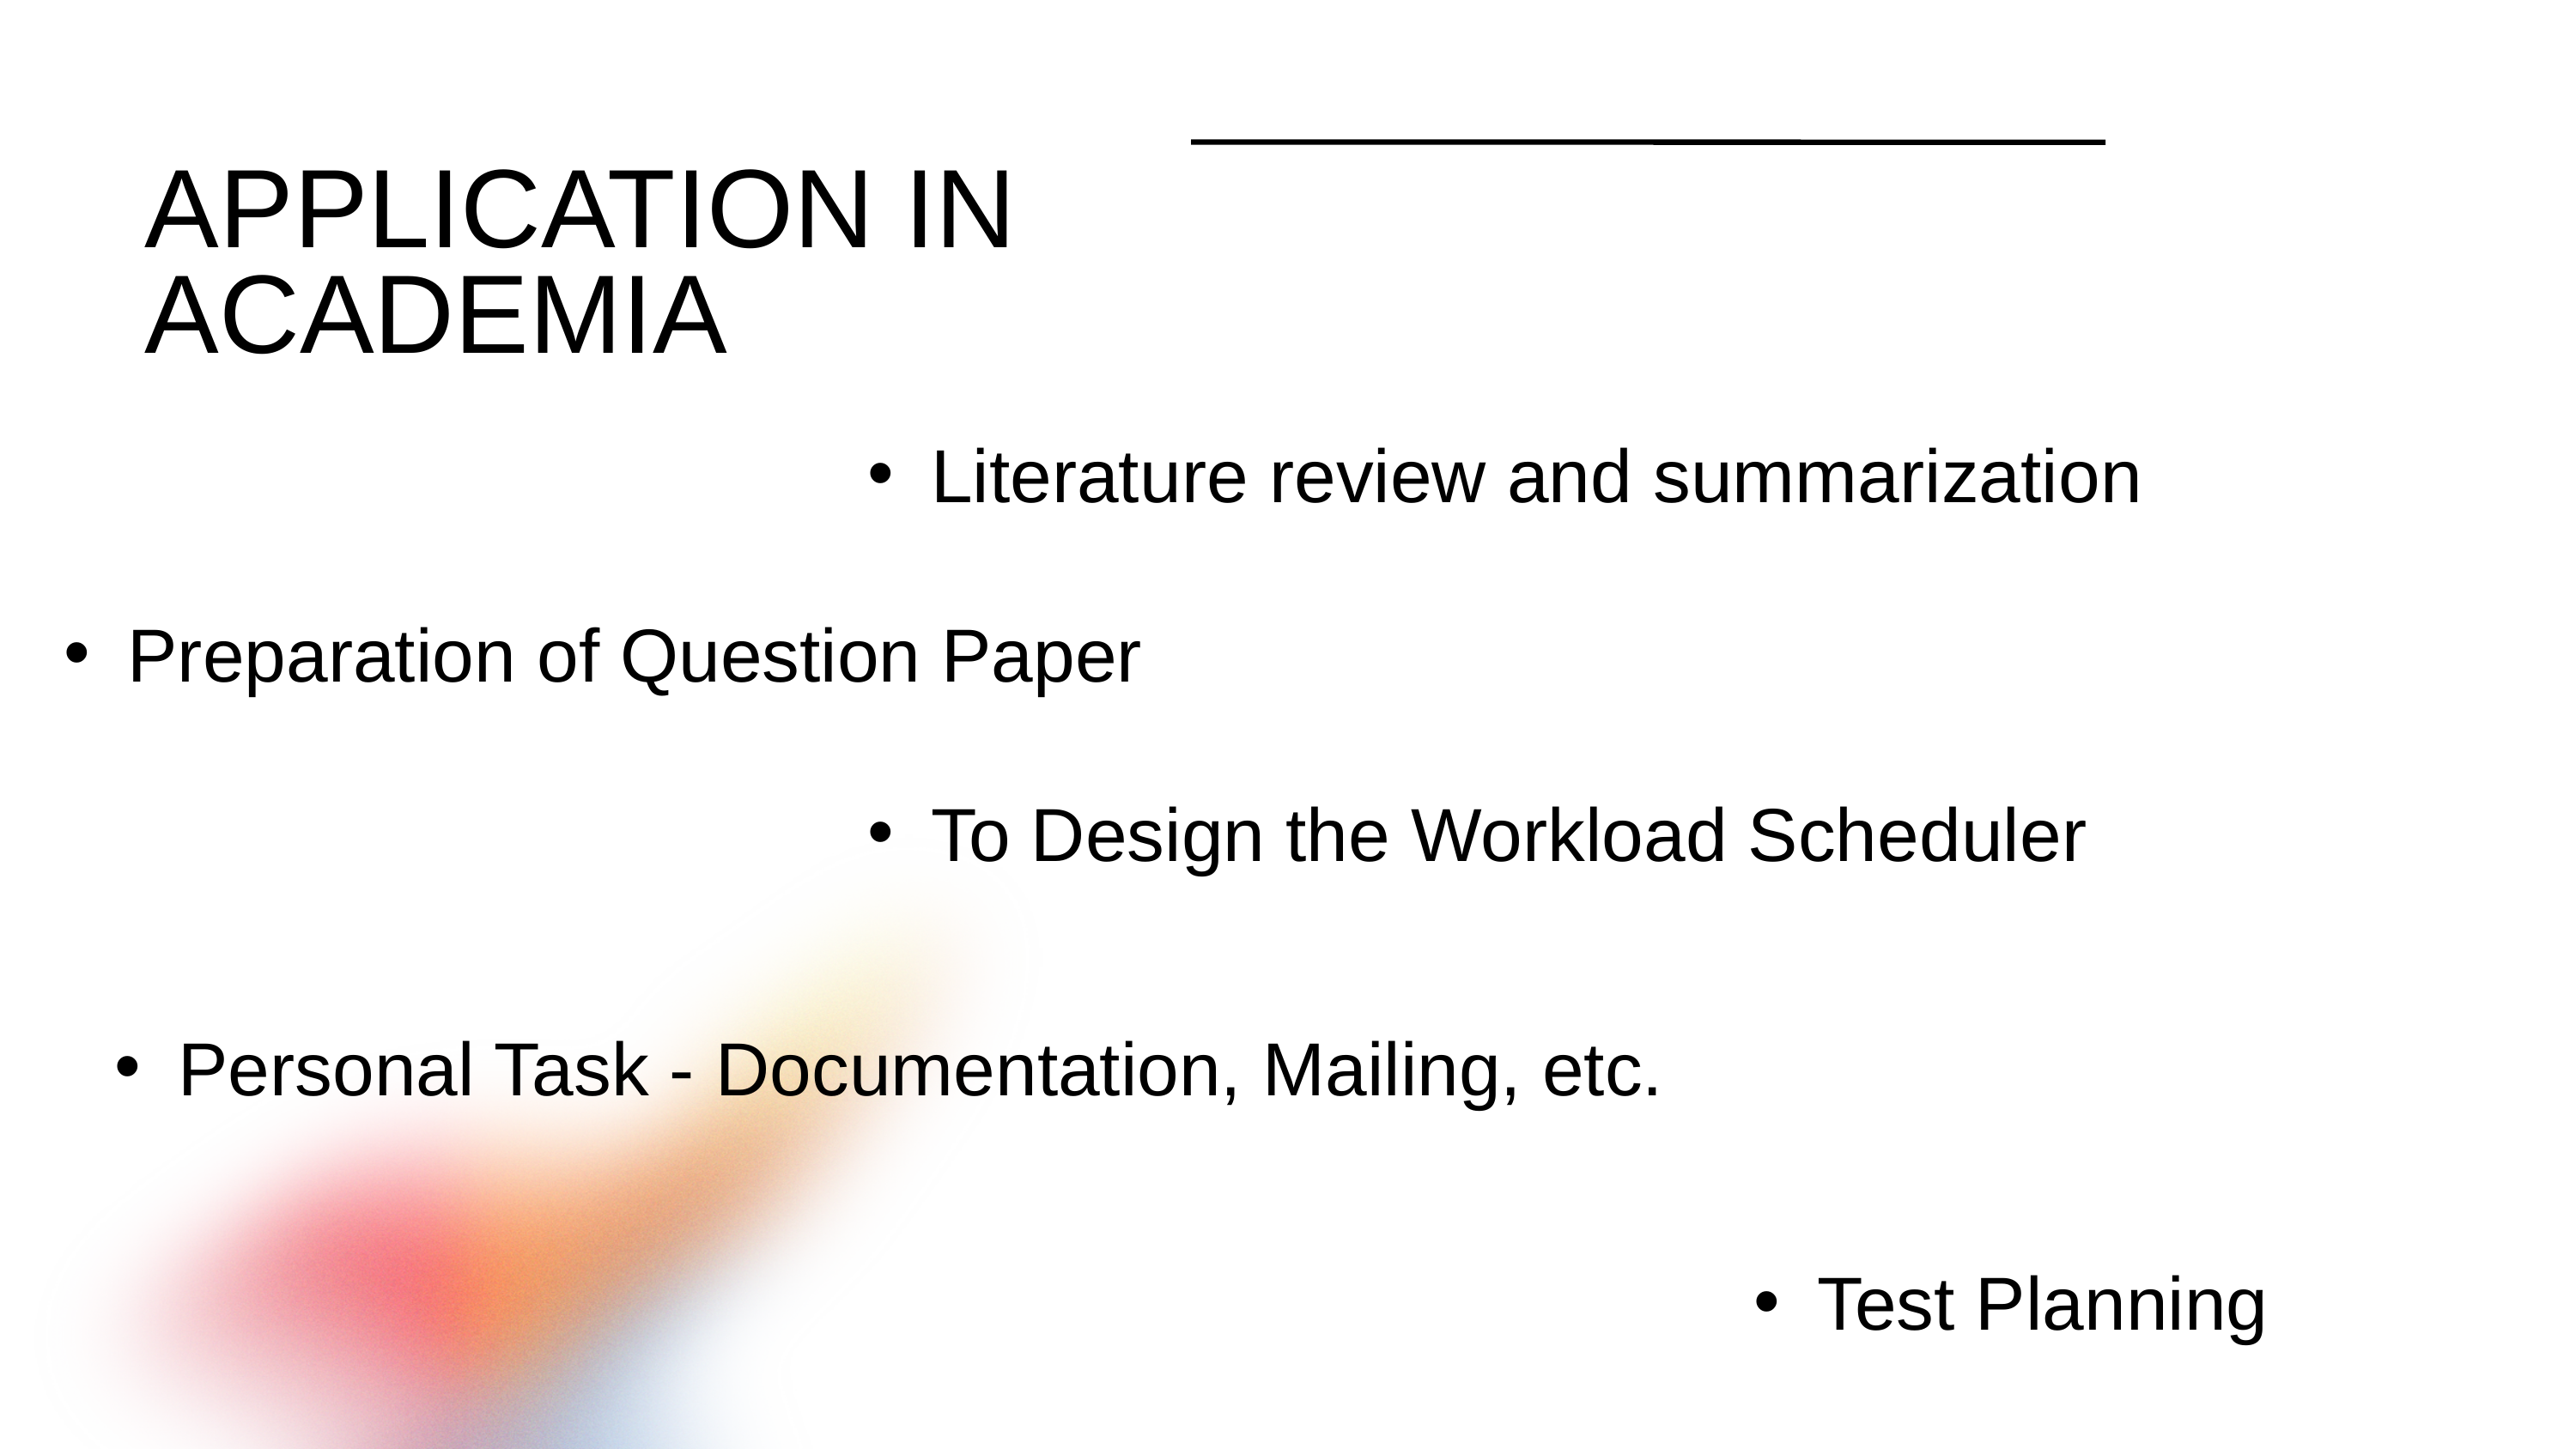

APPLICATION IN ACADEMIA
Literature review and summarization
Preparation of Question Paper
To Design the Workload Scheduler

Personal Task - Documentation, Mailing, etc.
Test Planning